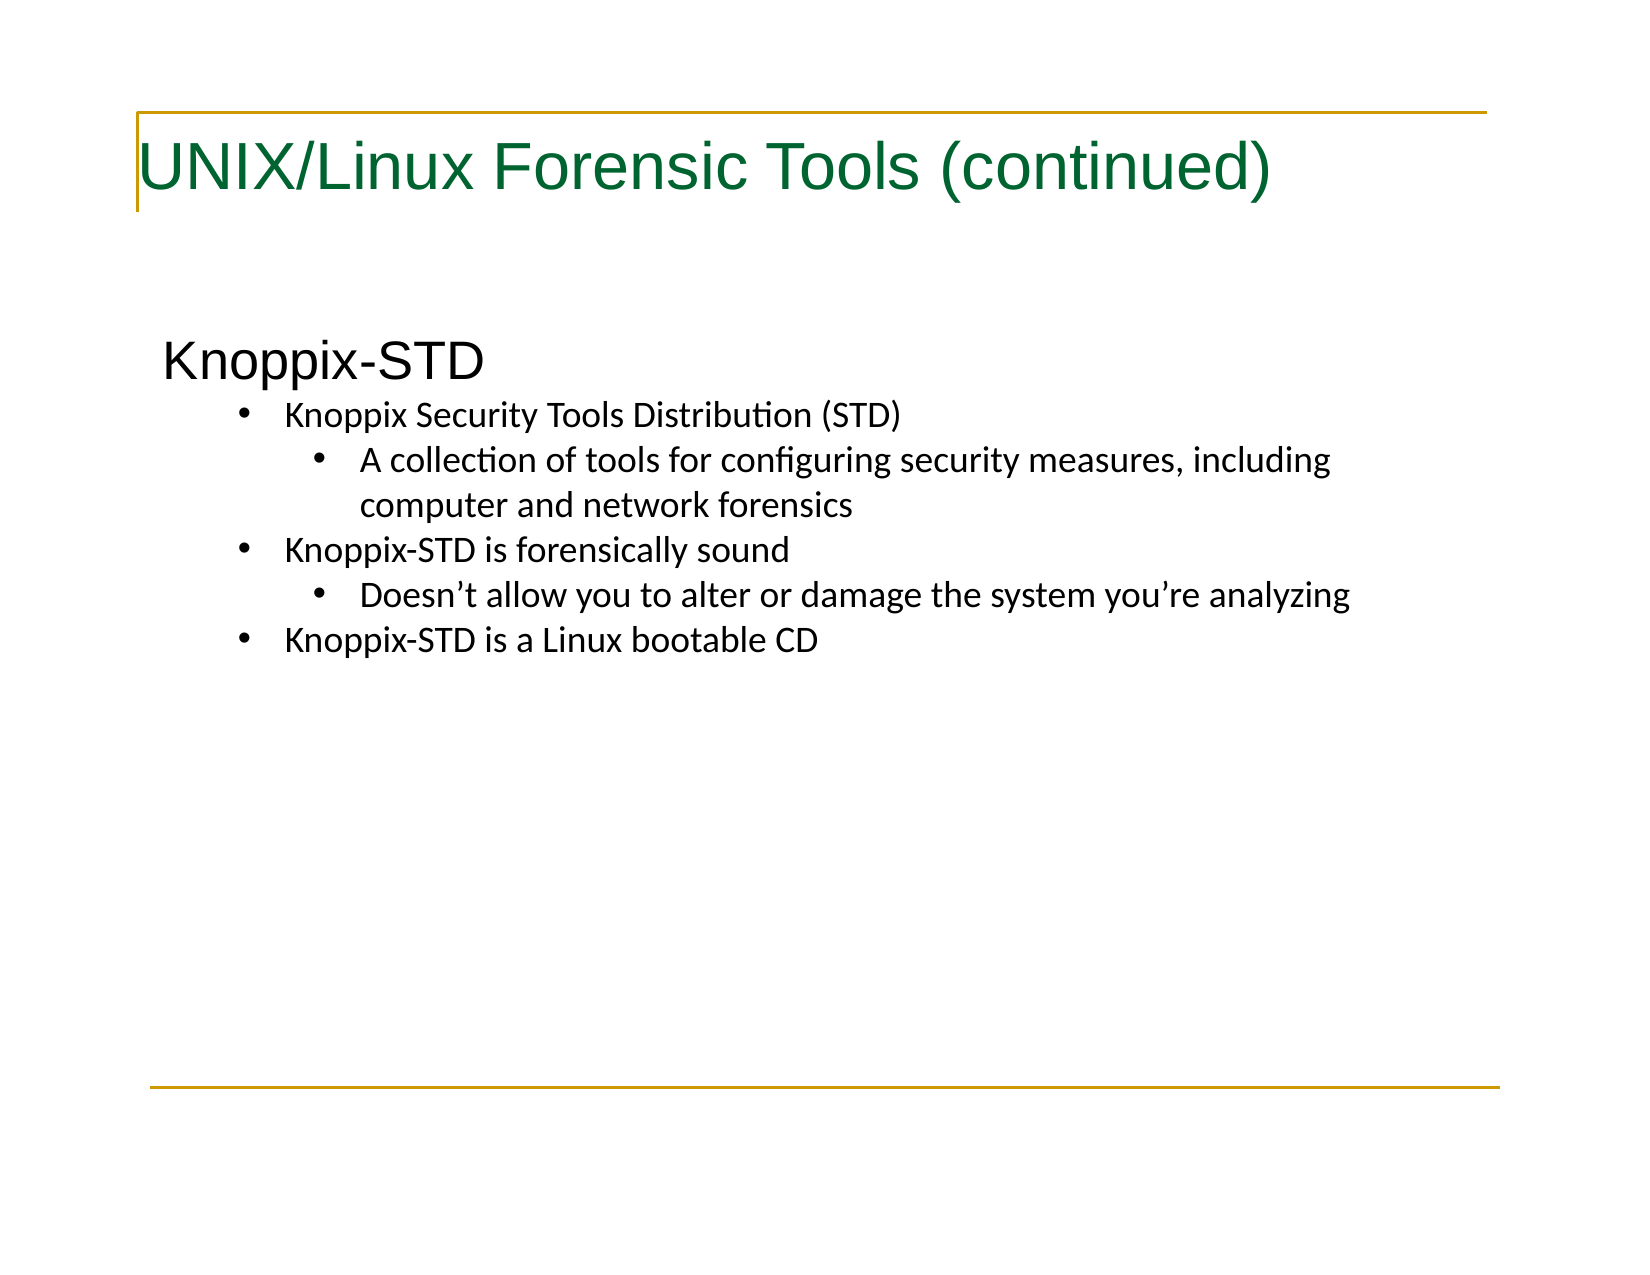

# UNIX/Linux Forensic Tools (continued)
Knoppix-STD
Knoppix Security Tools Distribution (STD)
A collection of tools for configuring security measures, including computer and network forensics
Knoppix-STD is forensically sound
Doesn’t allow you to alter or damage the system you’re analyzing
Knoppix-STD is a Linux bootable CD